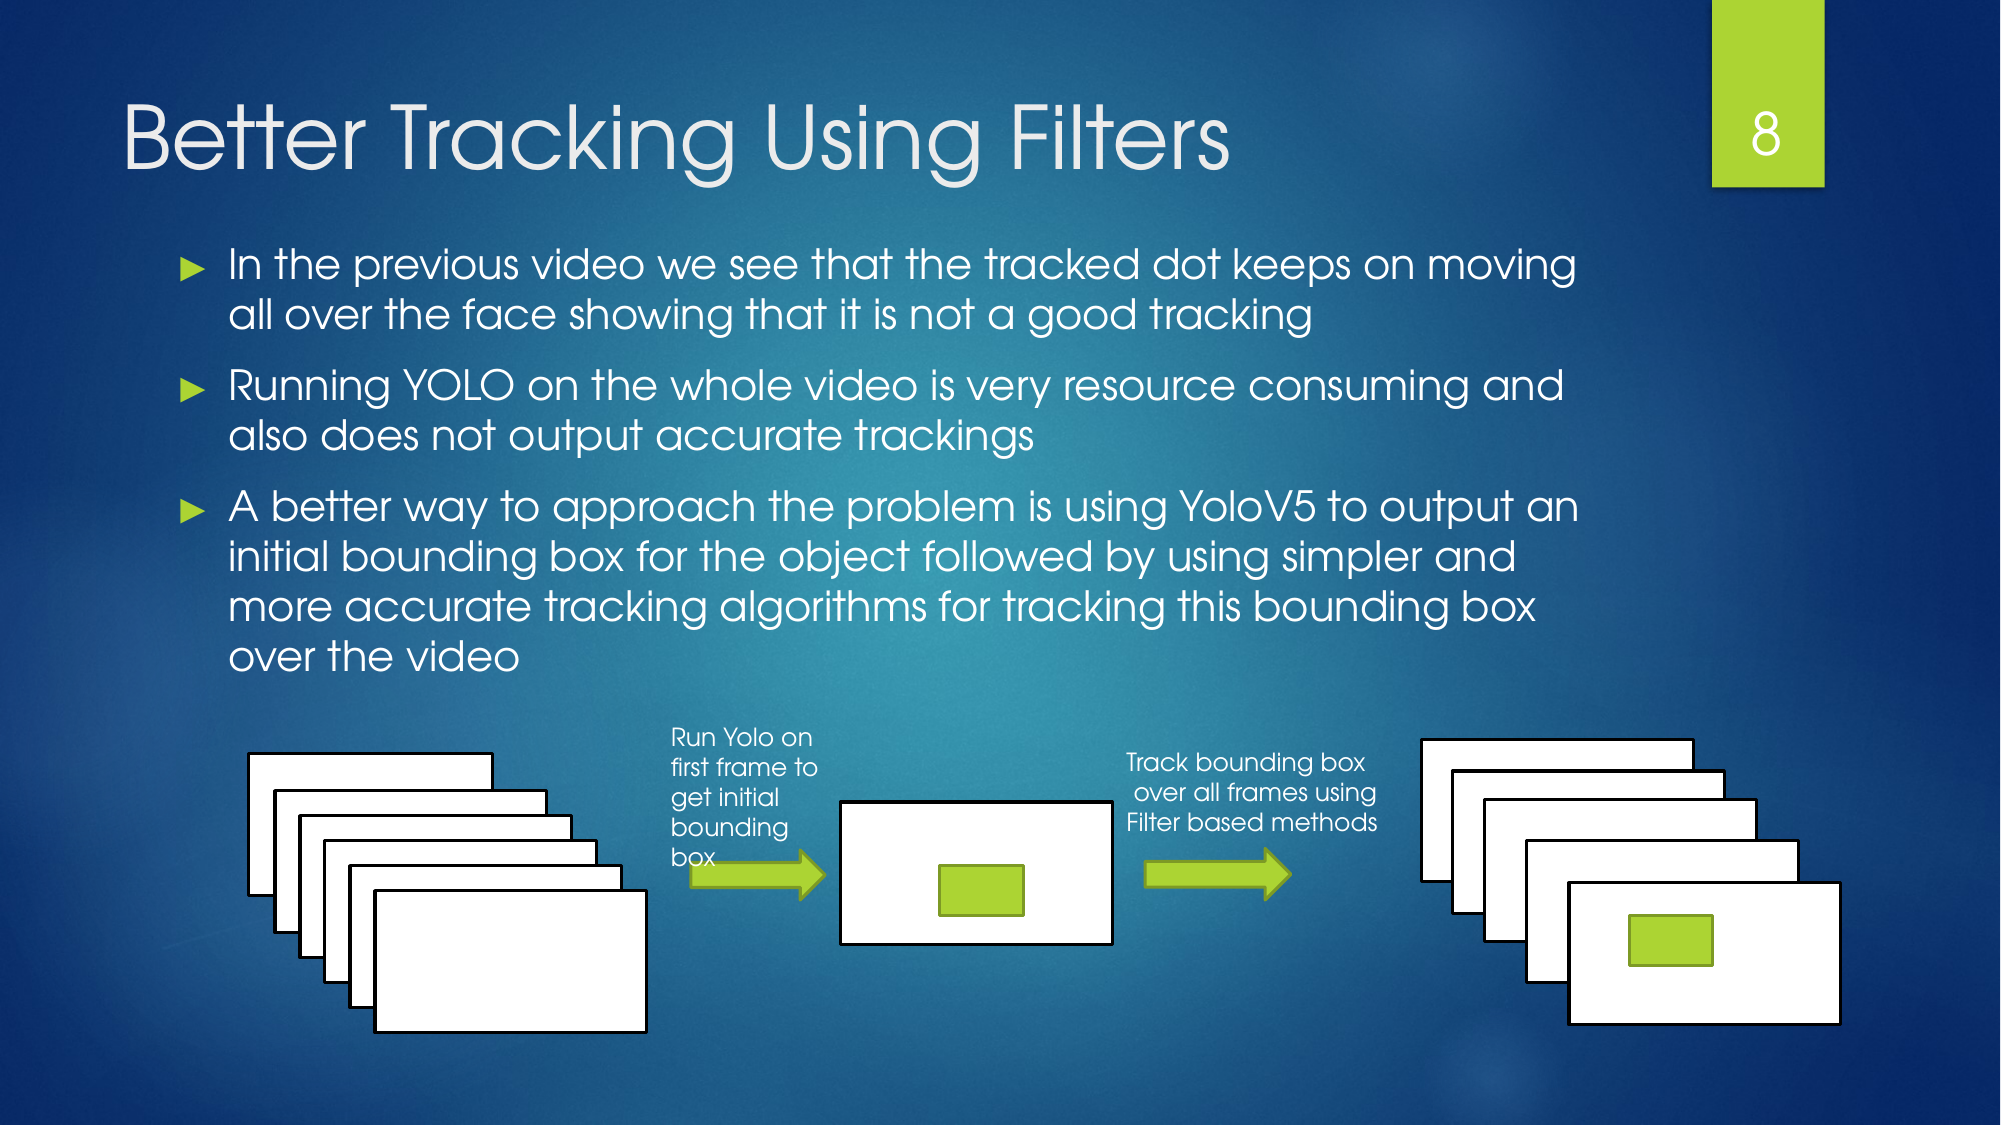

8
# Better Tracking Using Filters
In the previous video we see that the tracked dot keeps on moving all over the face showing that it is not a good tracking
Running YOLO on the whole video is very resource consuming and also does not output accurate trackings
A better way to approach the problem is using YoloV5 to output an initial bounding box for the object followed by using simpler and more accurate tracking algorithms for tracking this bounding box over the video

Run Yolo on first frame to get initial bounding box
Track bounding box
 over all frames using
Filter based methods